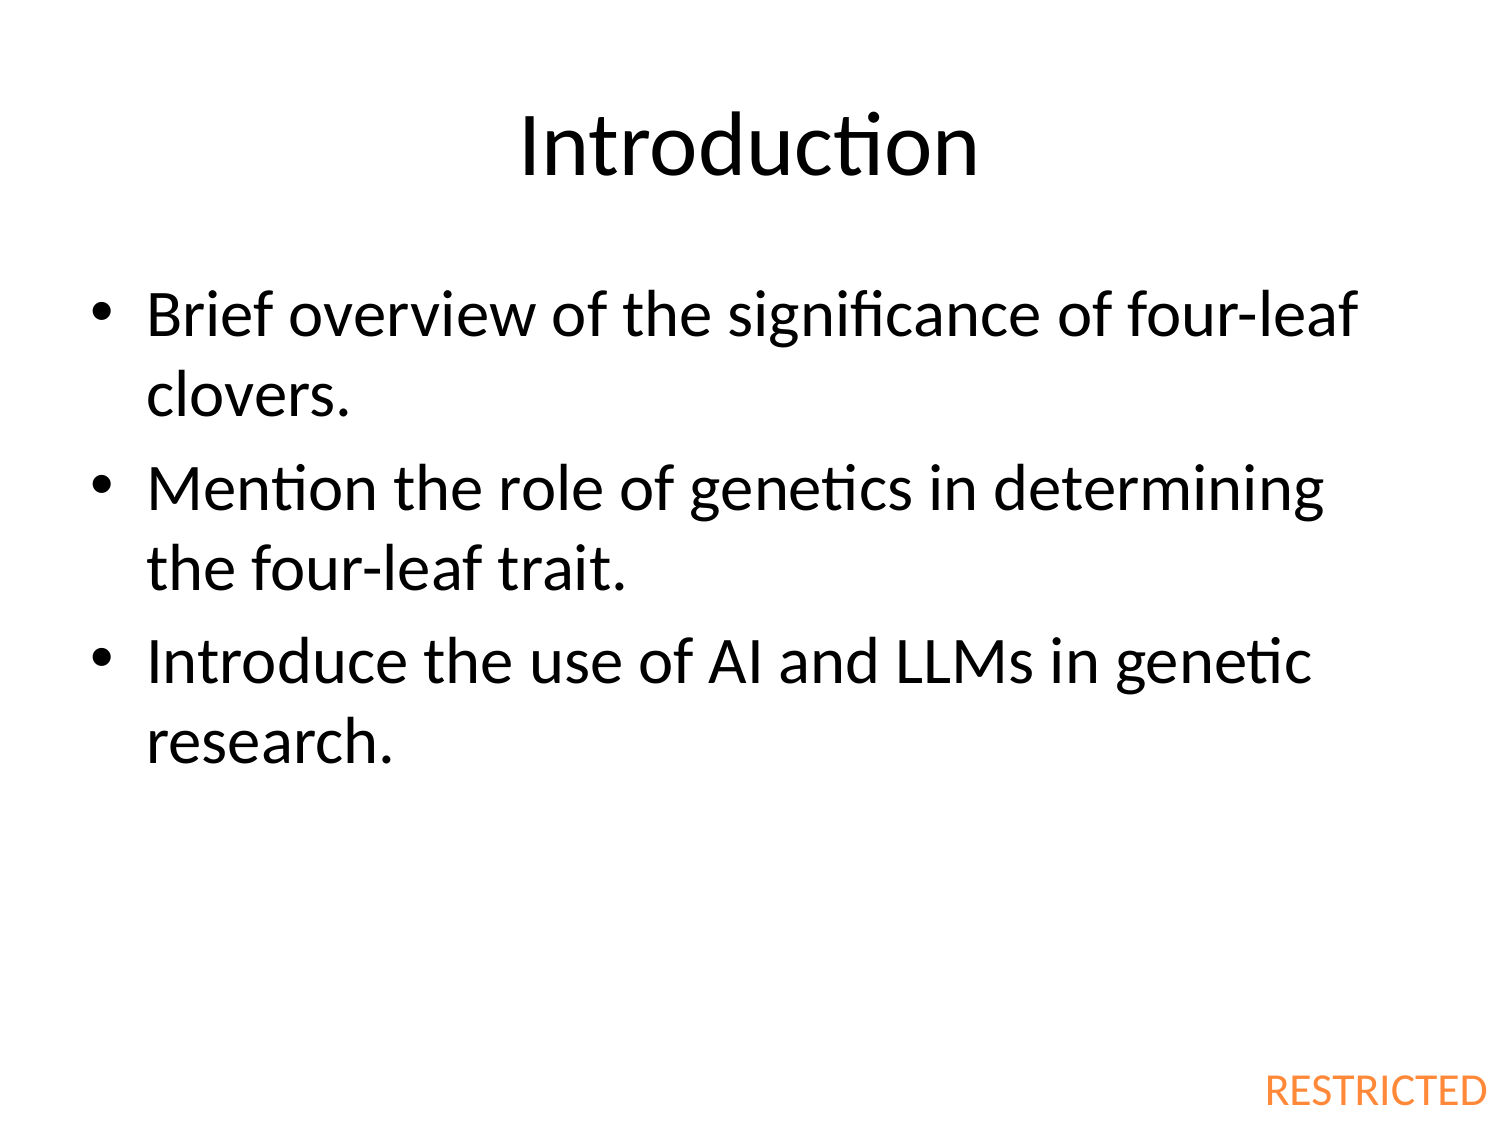

# Introduction
Brief overview of the significance of four-leaf clovers.
Mention the role of genetics in determining the four-leaf trait.
Introduce the use of AI and LLMs in genetic research.